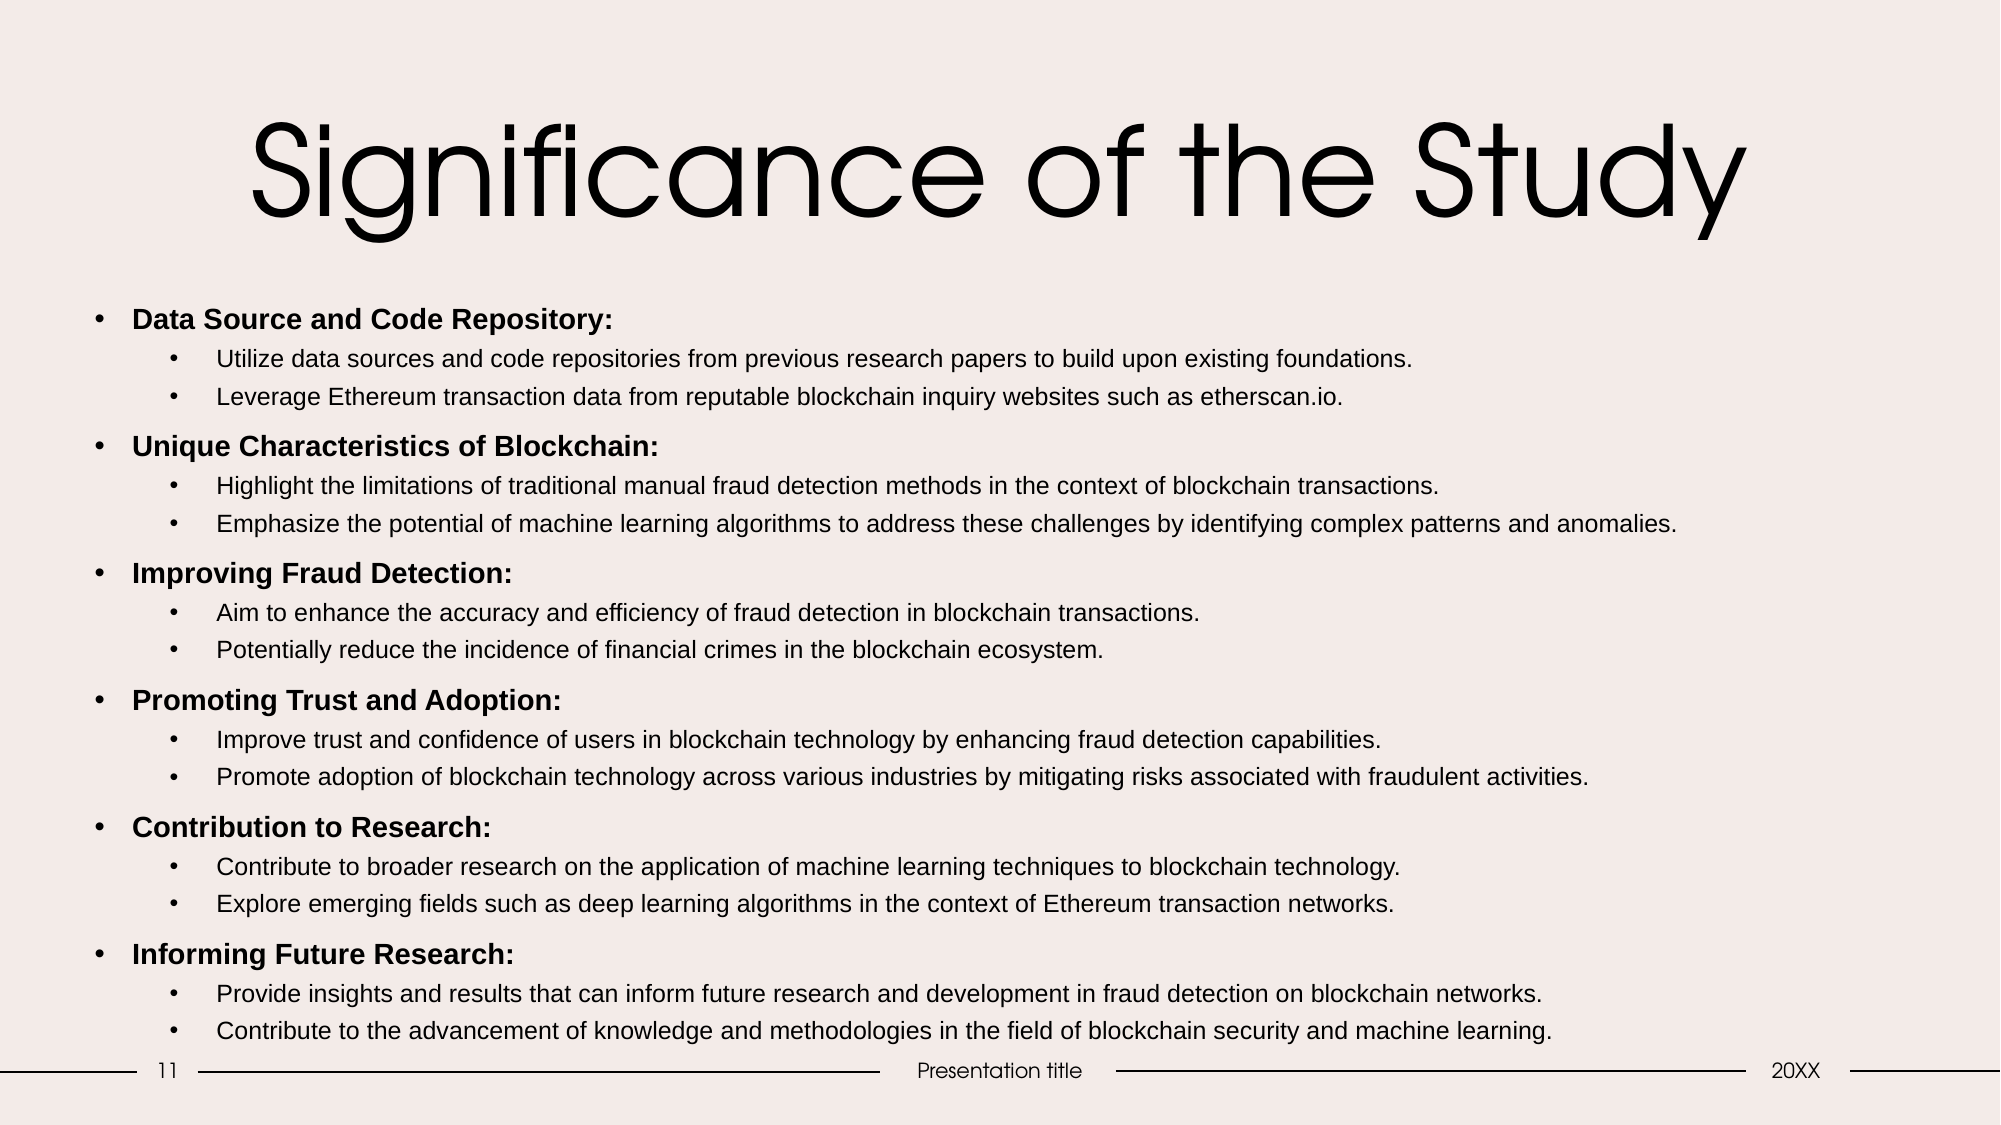

# Significance of the Study
Data Source and Code Repository:
Utilize data sources and code repositories from previous research papers to build upon existing foundations.
Leverage Ethereum transaction data from reputable blockchain inquiry websites such as etherscan.io.
Unique Characteristics of Blockchain:
Highlight the limitations of traditional manual fraud detection methods in the context of blockchain transactions.
Emphasize the potential of machine learning algorithms to address these challenges by identifying complex patterns and anomalies.
Improving Fraud Detection:
Aim to enhance the accuracy and efficiency of fraud detection in blockchain transactions.
Potentially reduce the incidence of financial crimes in the blockchain ecosystem.
Promoting Trust and Adoption:
Improve trust and confidence of users in blockchain technology by enhancing fraud detection capabilities.
Promote adoption of blockchain technology across various industries by mitigating risks associated with fraudulent activities.
Contribution to Research:
Contribute to broader research on the application of machine learning techniques to blockchain technology.
Explore emerging fields such as deep learning algorithms in the context of Ethereum transaction networks.
Informing Future Research:
Provide insights and results that can inform future research and development in fraud detection on blockchain networks.
Contribute to the advancement of knowledge and methodologies in the field of blockchain security and machine learning.

11
Presentation title
20XX